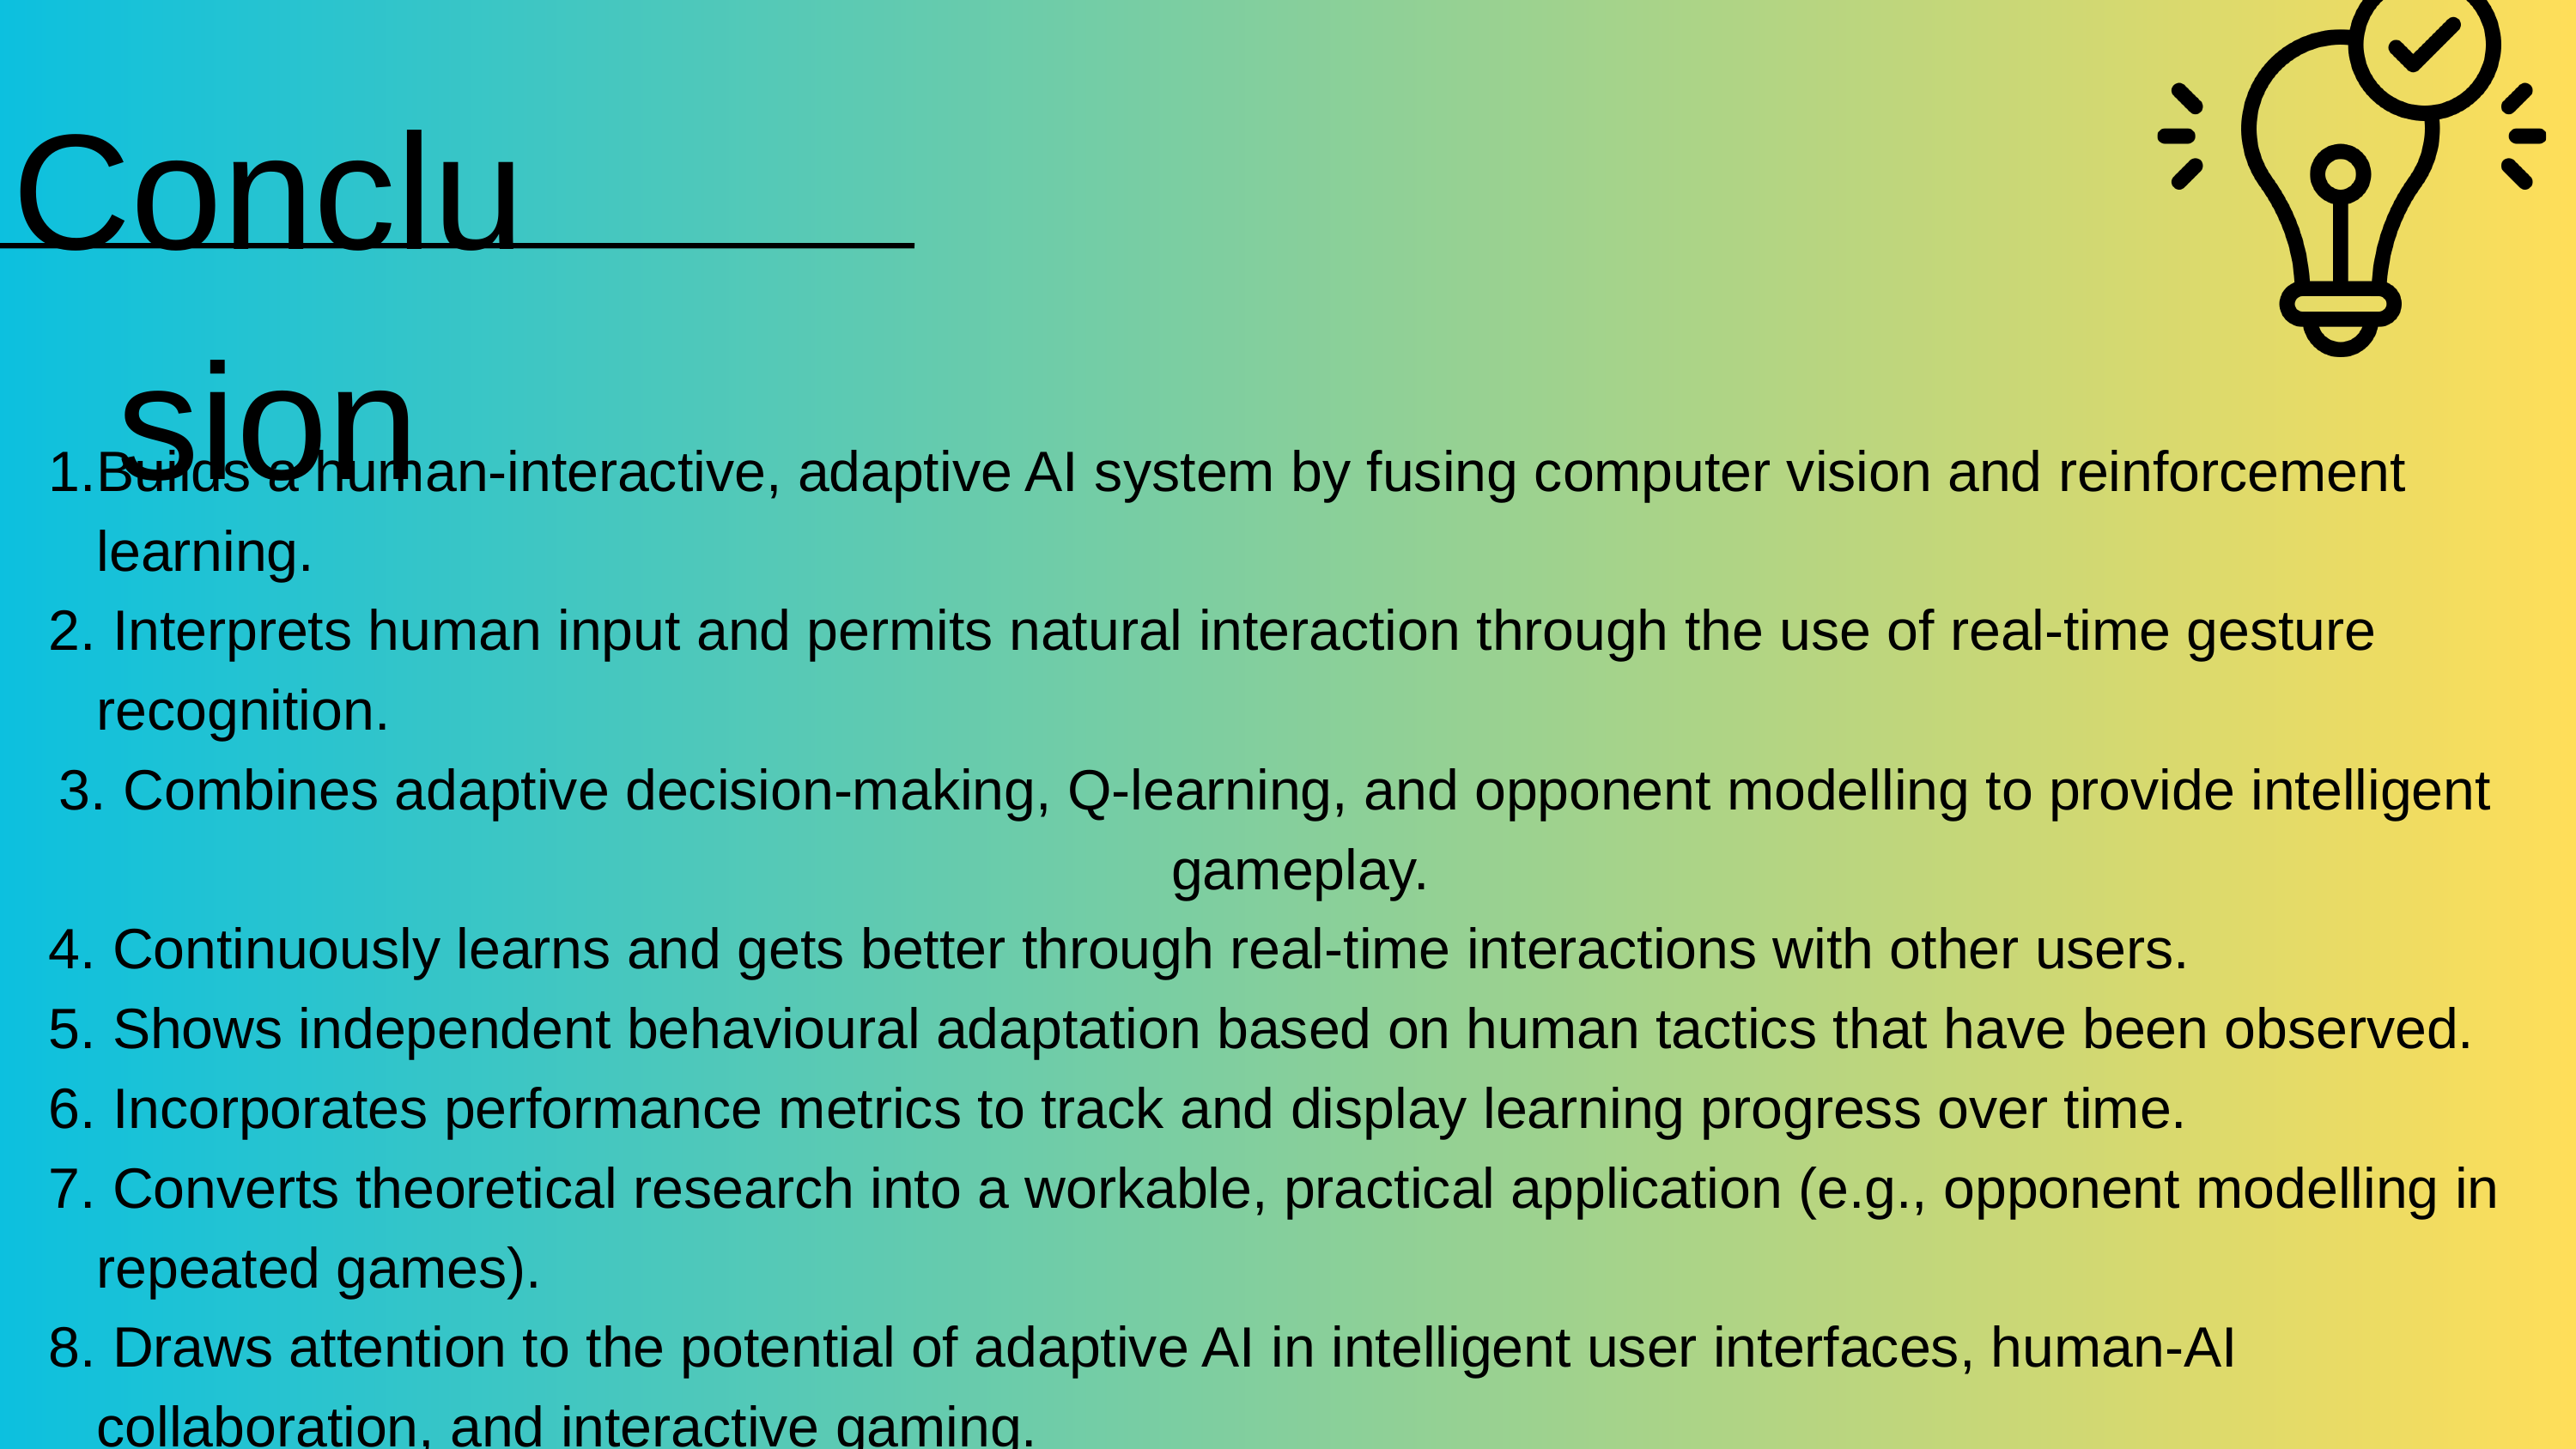

Conclusion

Builds a human-interactive, adaptive AI system by fusing computer vision and reinforcement learning.
 Interprets human input and permits natural interaction through the use of real-time gesture recognition.
 Combines adaptive decision-making, Q-learning, and opponent modelling to provide intelligent gameplay.
 Continuously learns and gets better through real-time interactions with other users.
 Shows independent behavioural adaptation based on human tactics that have been observed.
 Incorporates performance metrics to track and display learning progress over time.
 Converts theoretical research into a workable, practical application (e.g., opponent modelling in repeated games).
 Draws attention to the potential of adaptive AI in intelligent user interfaces, human-AI collaboration, and interactive gaming.